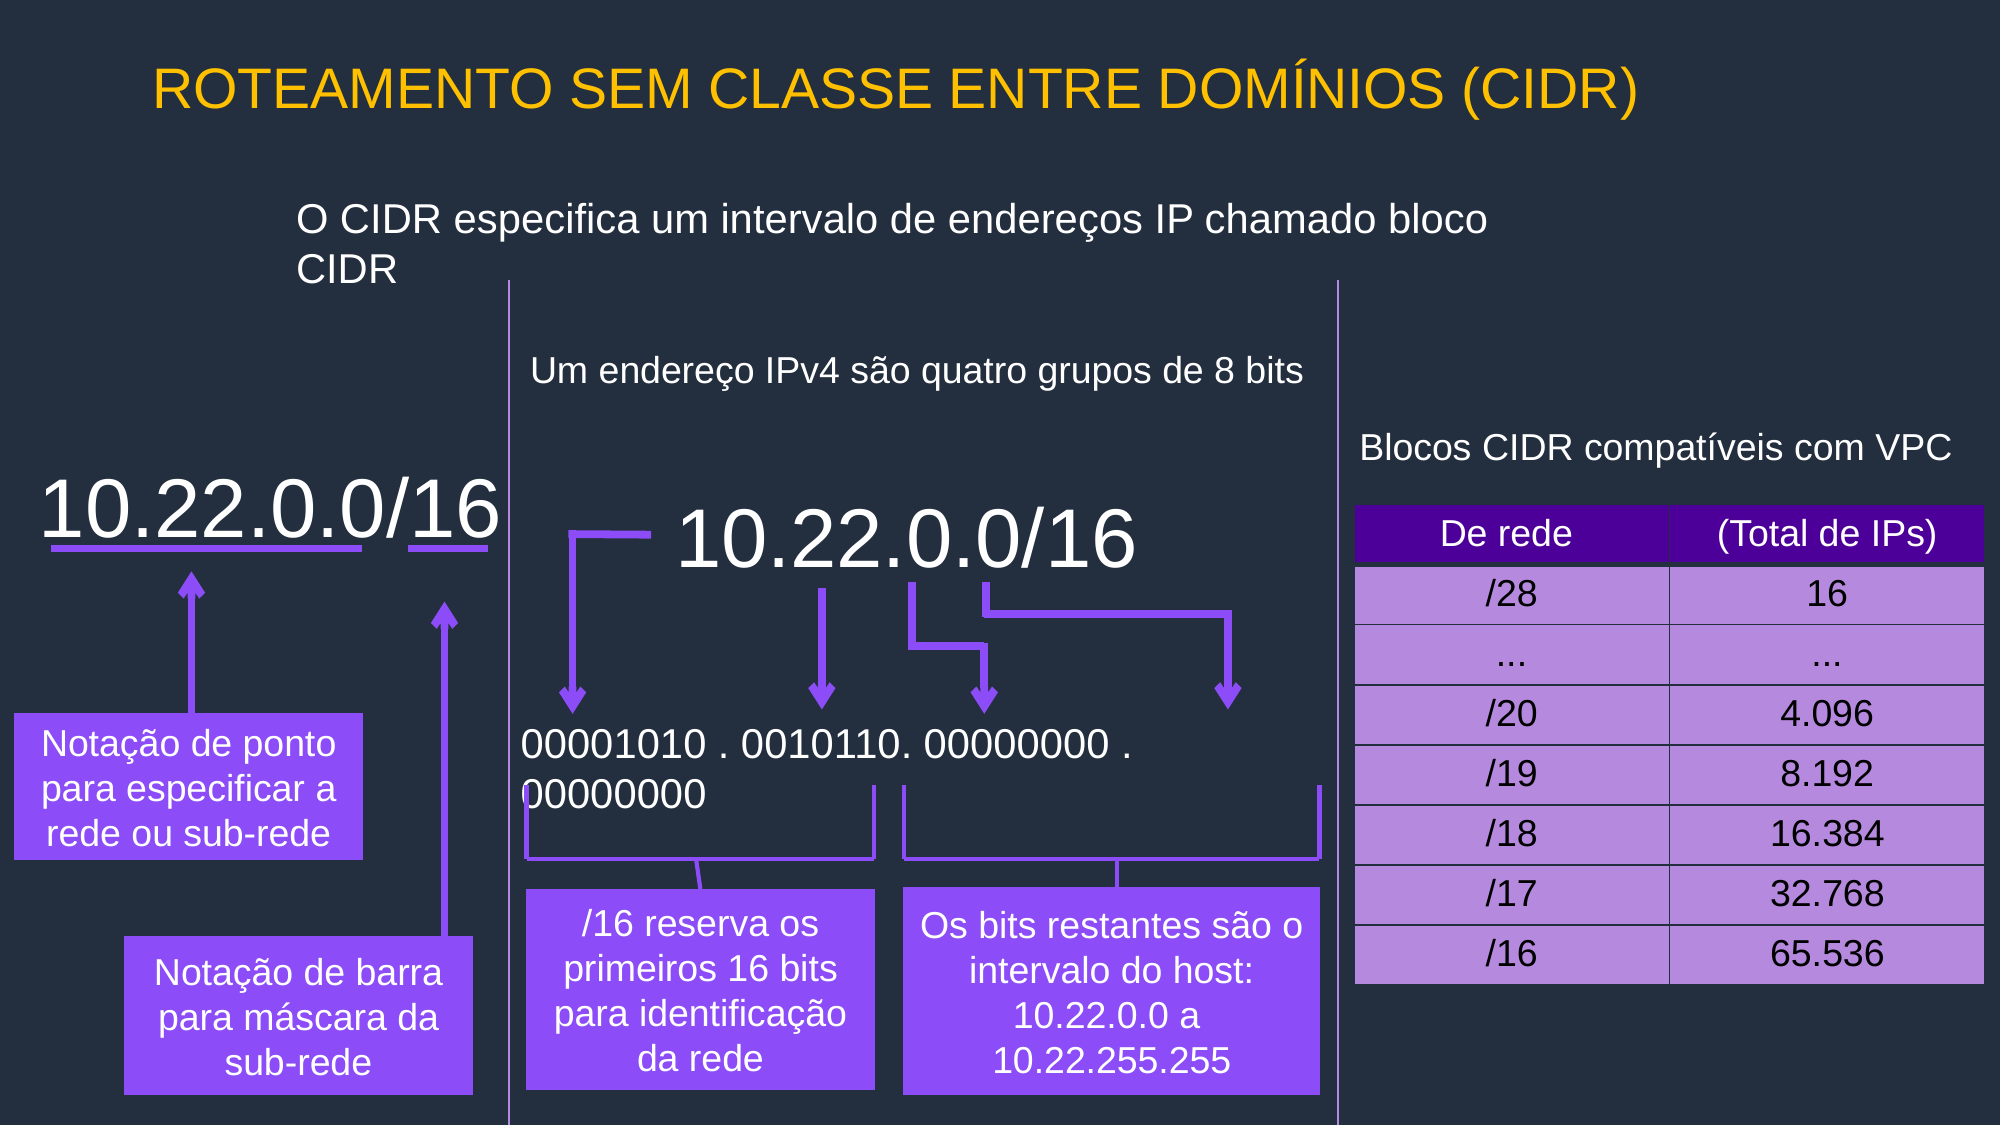

# ROTEAMENTO SEM CLASSE ENTRE DOMÍNIOS (CIDR)
O CIDR especifica um intervalo de endereços IP chamado bloco CIDR
Um endereço IPv4 são quatro grupos de 8 bits
Blocos CIDR compatíveis com VPC
10.22.0.0/16
10.22.0.0/16
| De rede | (Total de IPs) |
| --- | --- |
| /28 | 16 |
| ... | ... |
| /20 | 4.096 |
| /19 | 8.192 |
| /18 | 16.384 |
| /17 | 32.768 |
| /16 | 65.536 |
00001010 . 0010110. 00000000 . 00000000
Notação de ponto para especificar a rede ou sub-rede
Os bits restantes são o intervalo do host:
10.22.0.0 a
10.22.255.255
/16 reserva os primeiros 16 bits para identificação da rede
Notação de barra para máscara da sub-rede